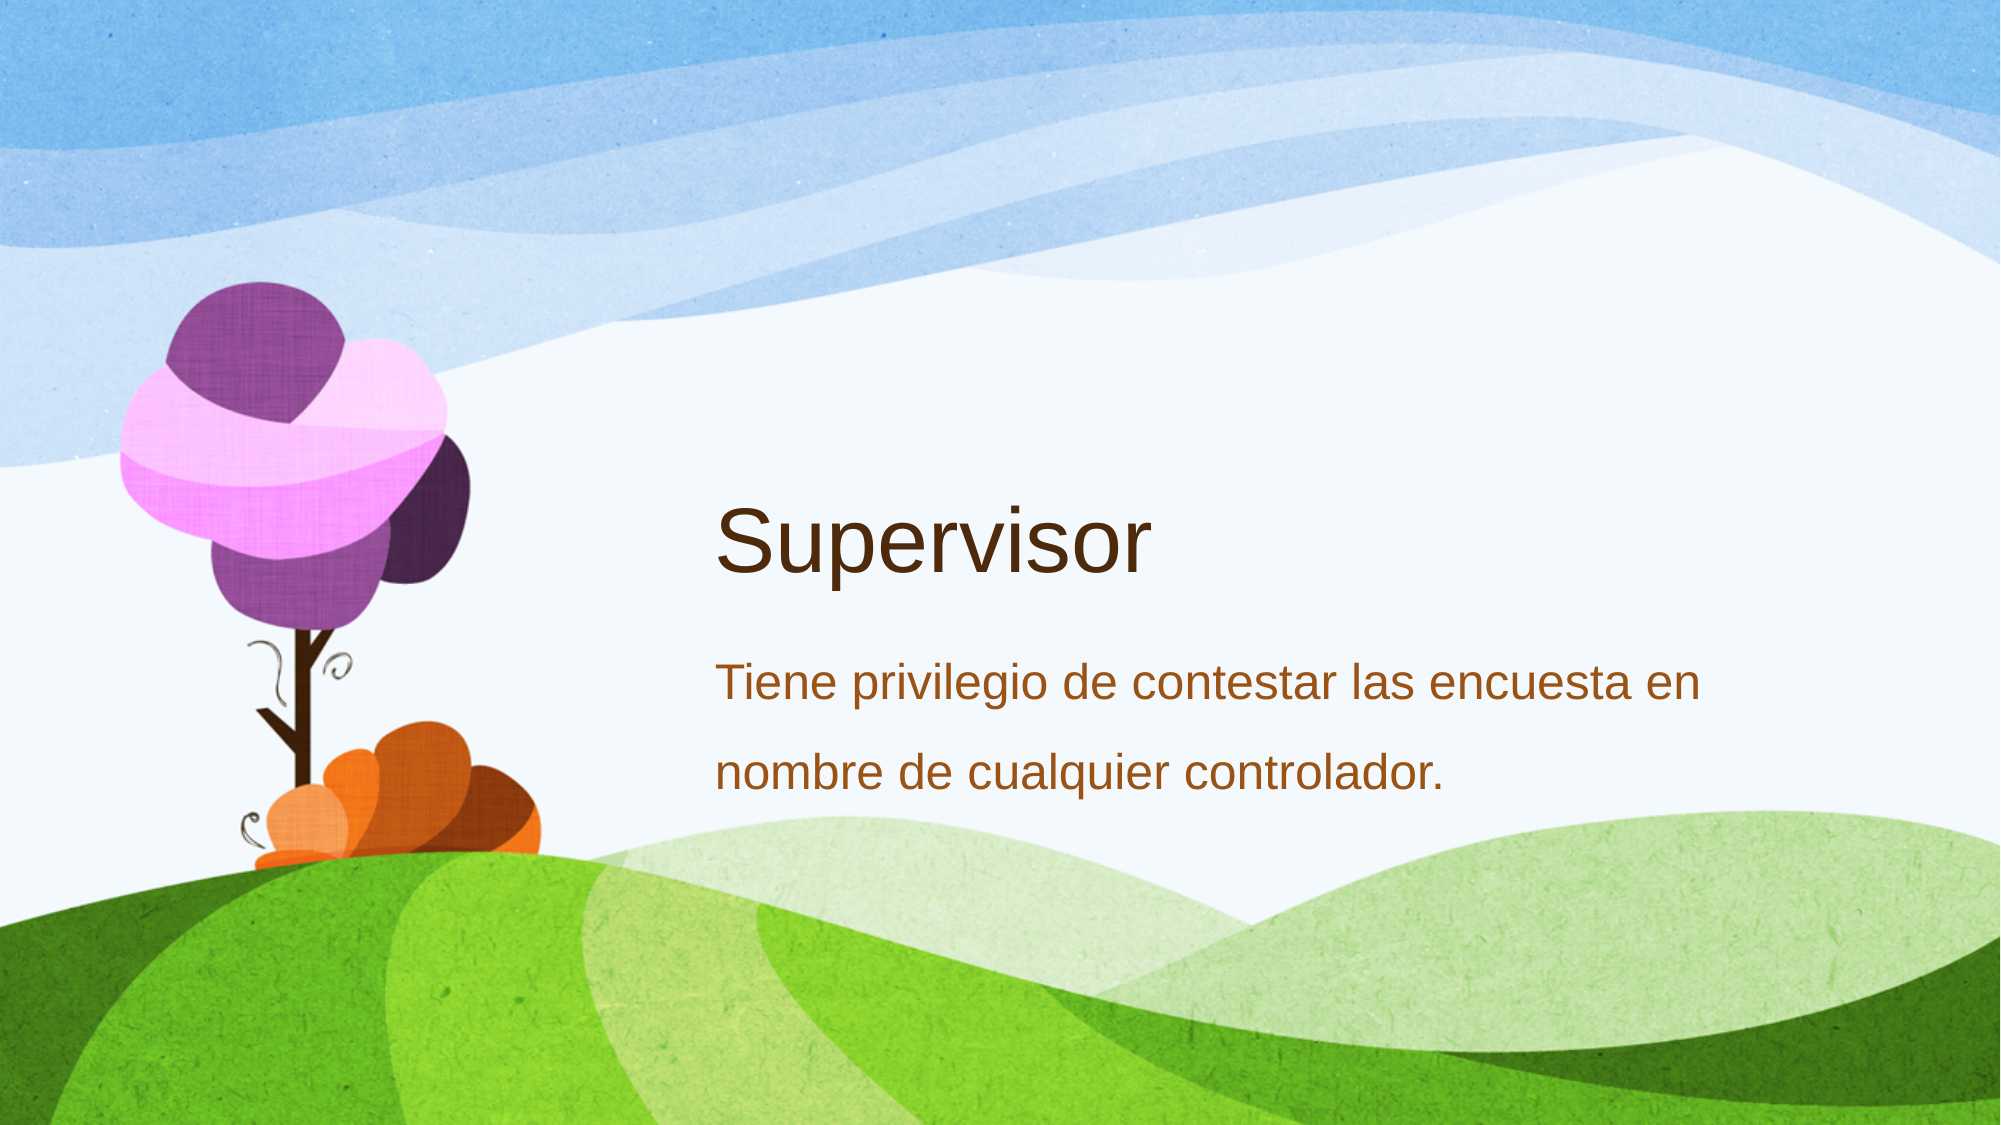

# Supervisor
Tiene privilegio de contestar las encuesta en nombre de cualquier controlador.